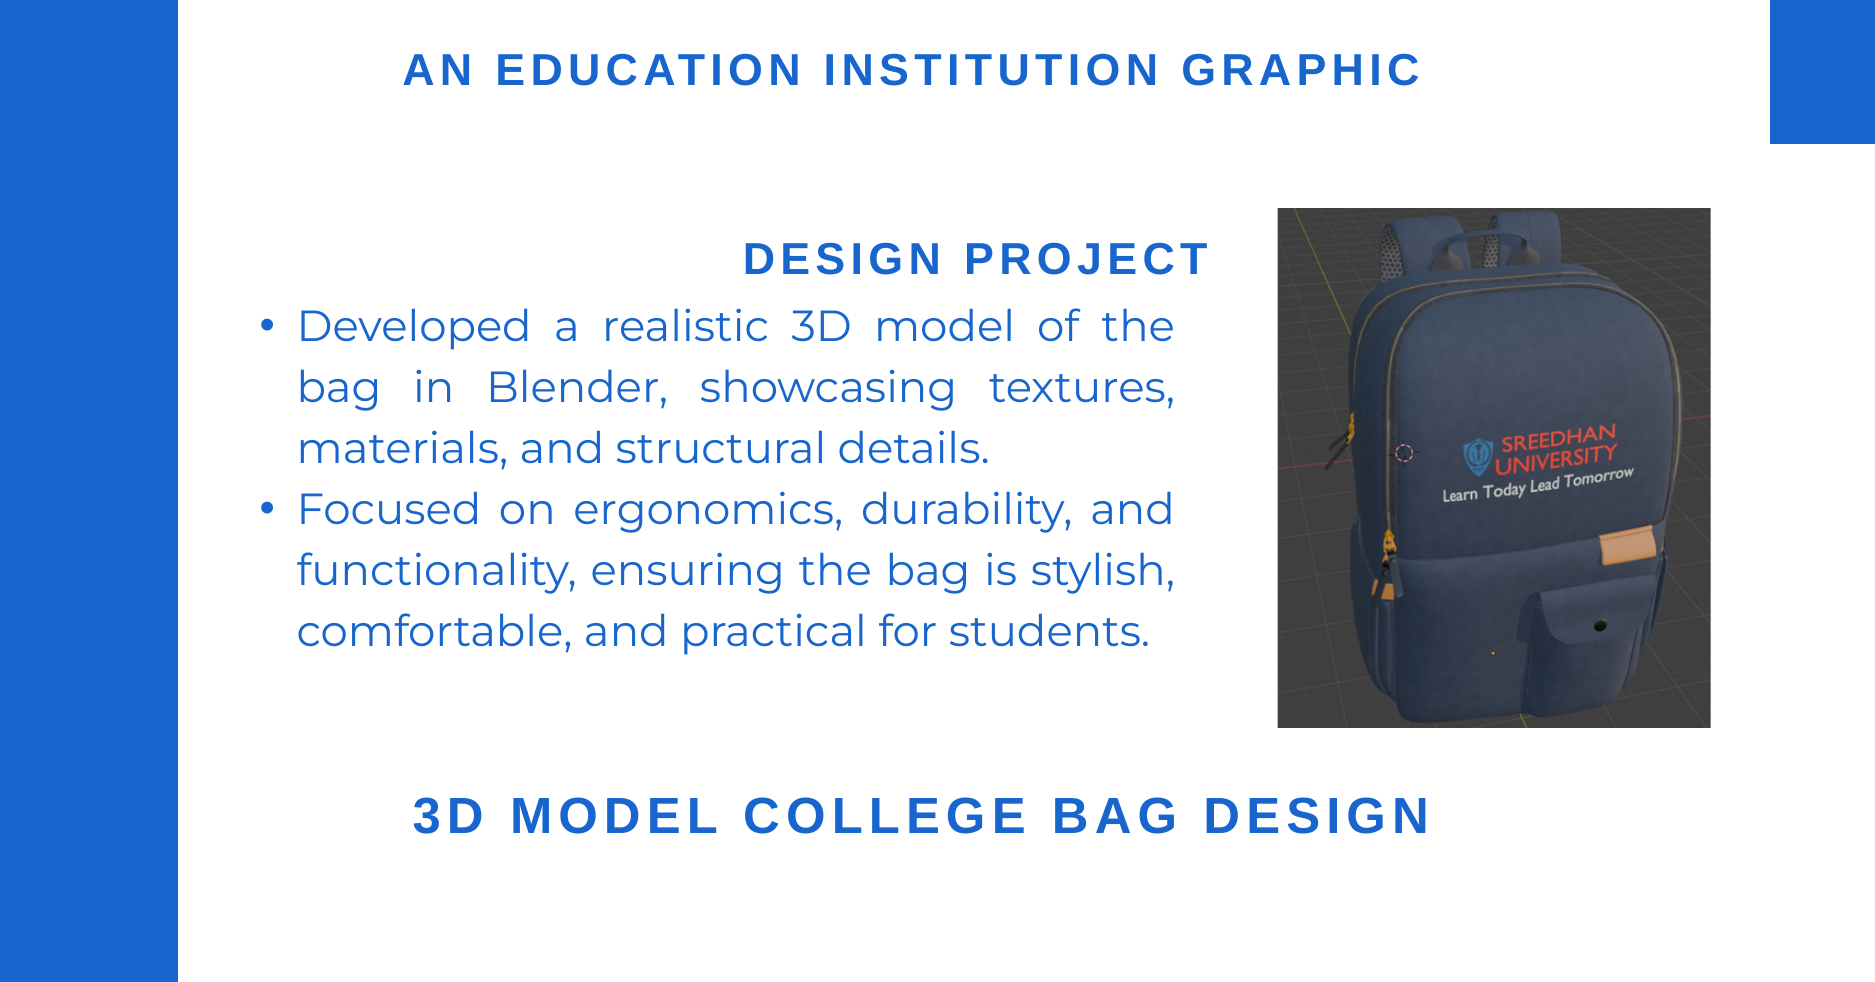

AN EDUCATION INSTITUTION GRAPHIC
                   DESIGN PROJECT

Developed a realistic 3D model of the bag in Blender, showcasing textures, materials, and structural details.
Focused on ergonomics, durability, and functionality, ensuring the bag is stylish, comfortable, and practical for students.

3D MODEL COLLEGE BAG DESIGN